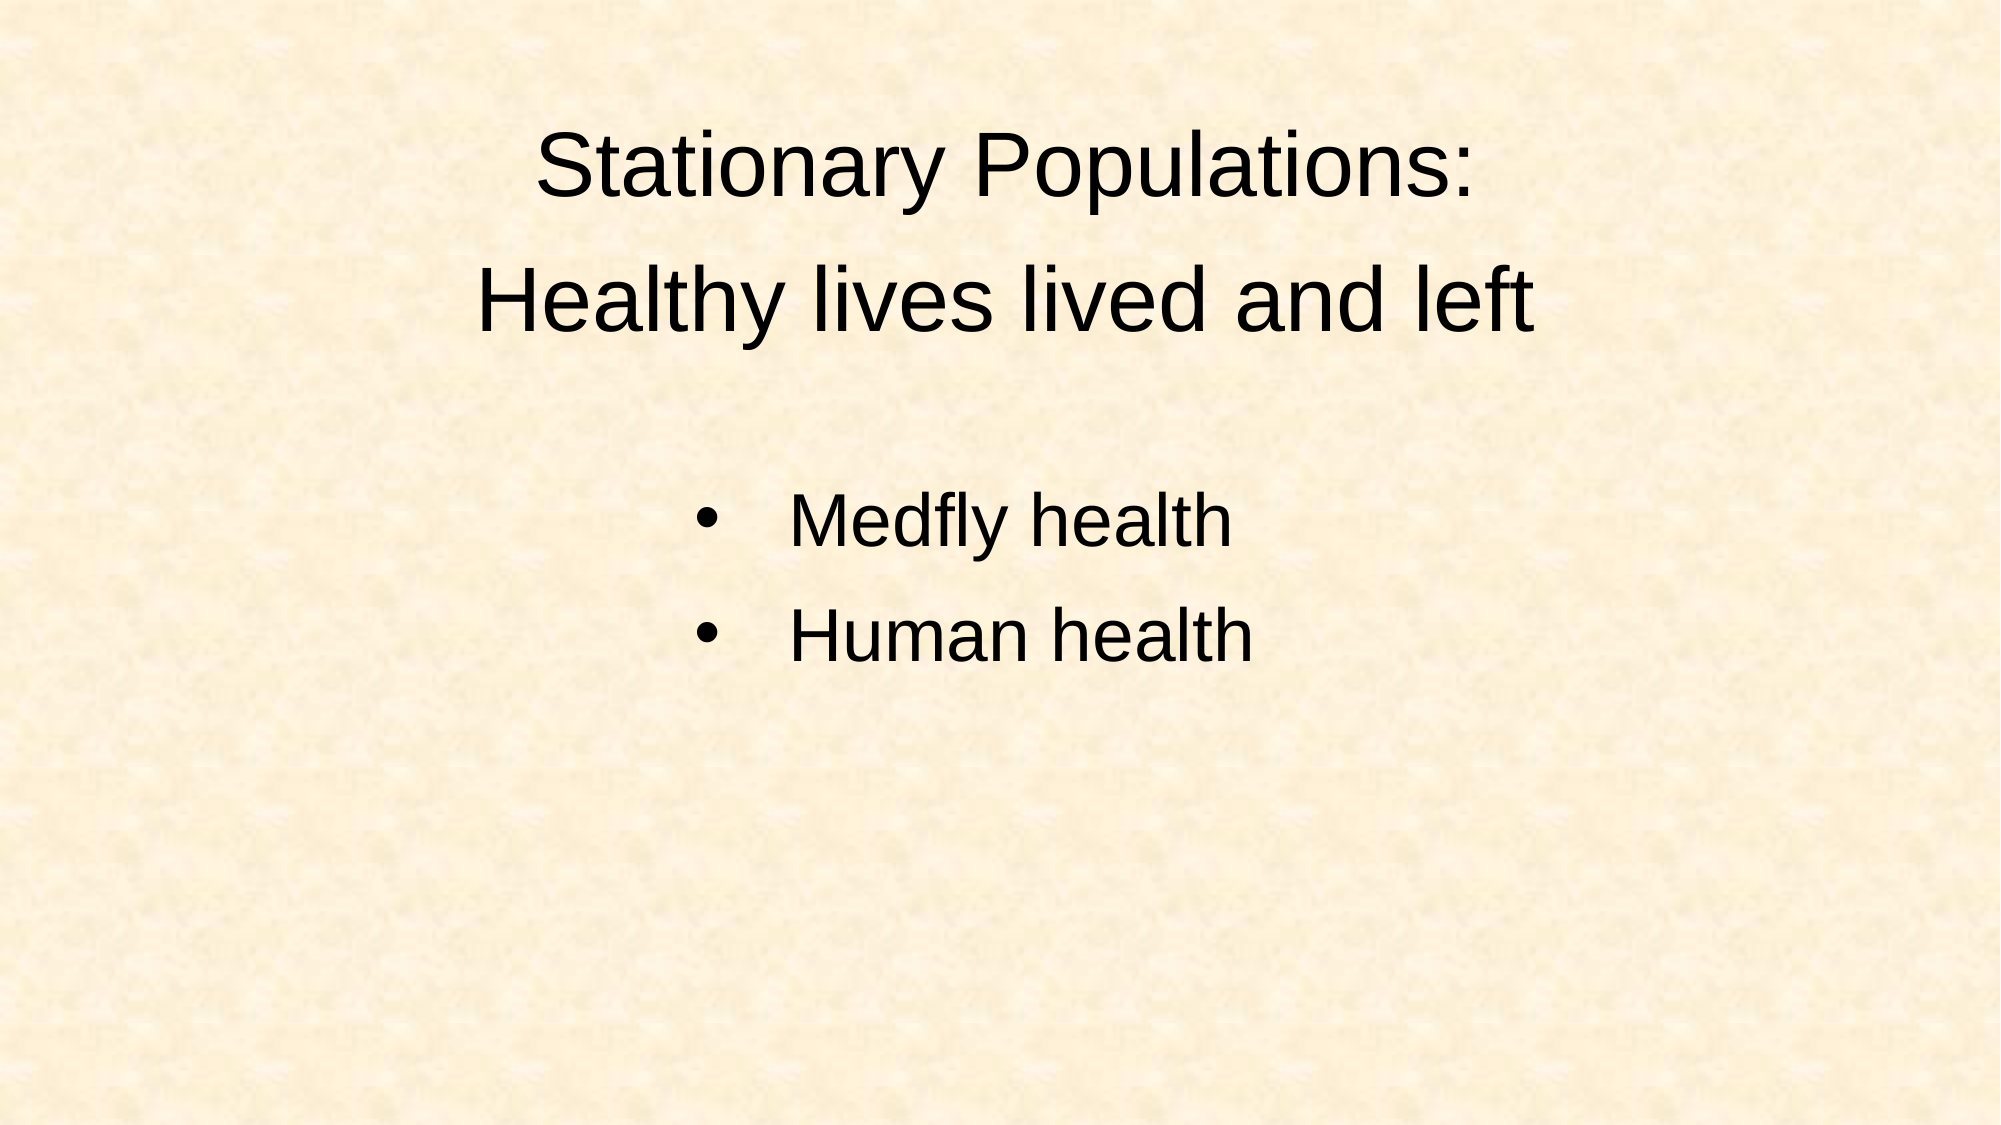

Stationary Populations:
Healthy lives lived and left
Medfly health
Human health